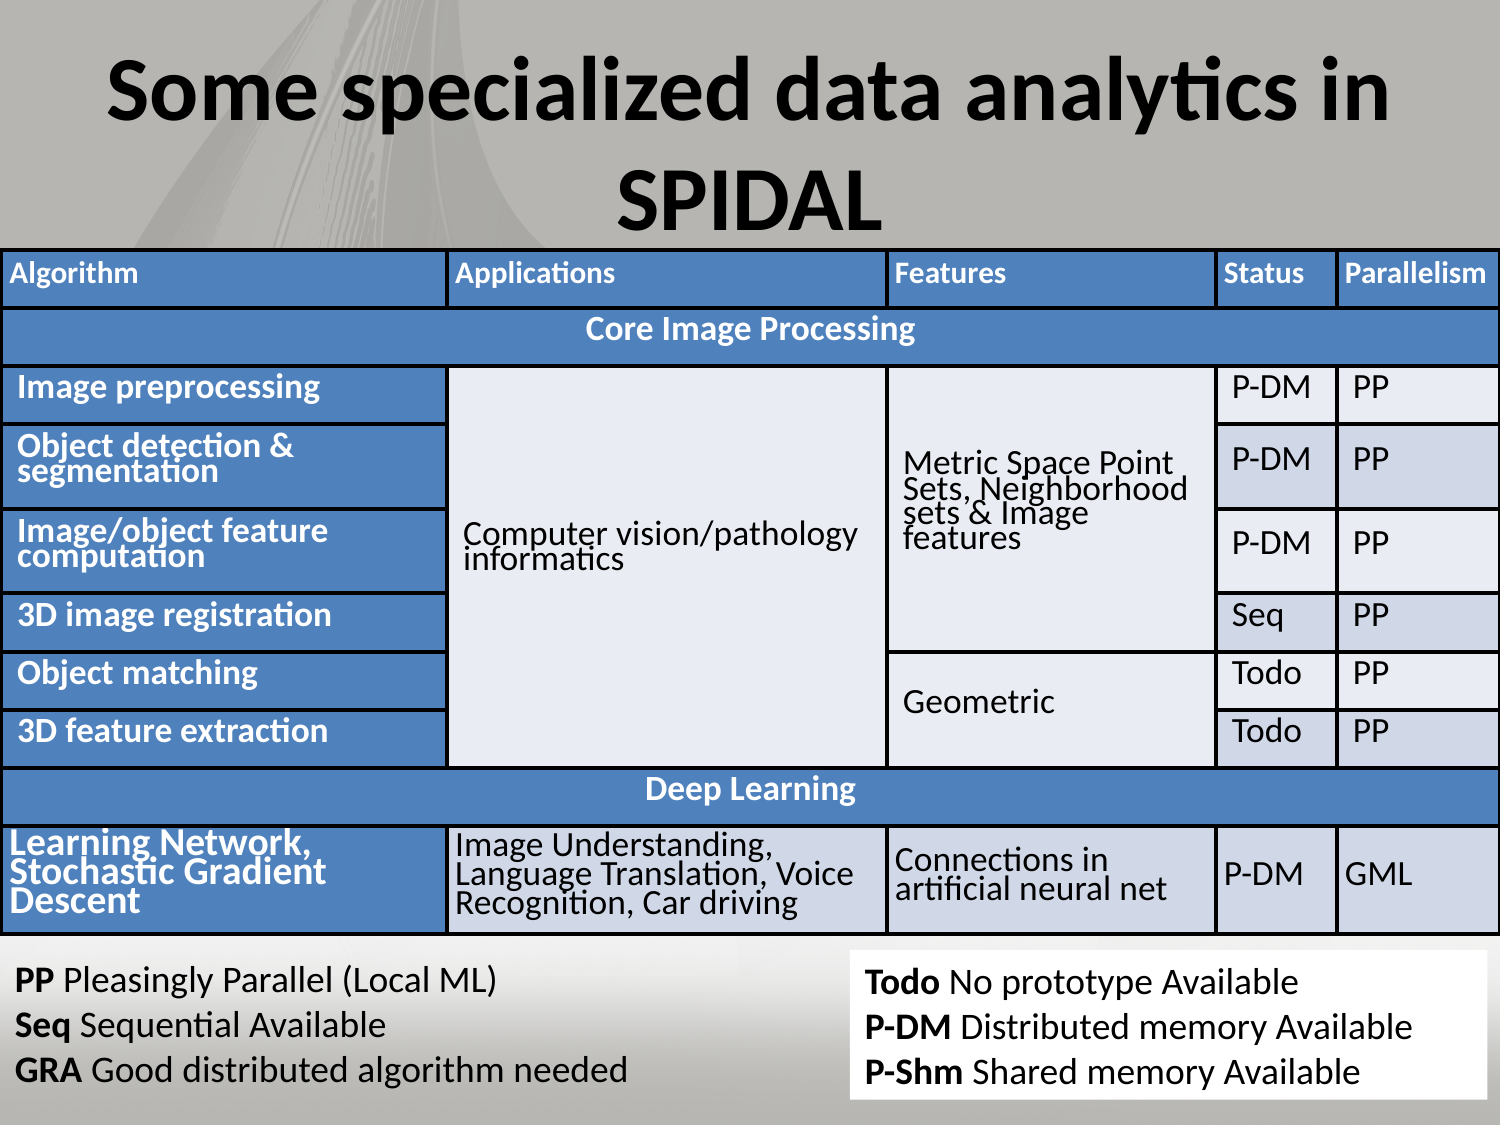

# Some specialized data analytics in SPIDAL
| Algorithm | Applications | Features | Status | Parallelism |
| --- | --- | --- | --- | --- |
| Core Image Processing |  |  |  |  |
| Image preprocessing | Computer vision/pathology informatics | Metric Space Point Sets, Neighborhood sets & Image features | P-DM | PP |
| Object detection & segmentation |  |  | P-DM | PP |
| Image/object feature computation |  |  | P-DM | PP |
| 3D image registration |  |  | Seq | PP |
| Object matching |  | Geometric | Todo | PP |
| 3D feature extraction |  |  | Todo | PP |
| Deep Learning |  |  |  |  |
| Learning Network, Stochastic Gradient Descent | Image Understanding, Language Translation, Voice Recognition, Car driving | Connections in artificial neural net | P-DM | GML |
aa
PP Pleasingly Parallel (Local ML)
Seq Sequential Available
GRA Good distributed algorithm needed
Todo No prototype Available
P-DM Distributed memory Available
P-Shm Shared memory Available
14